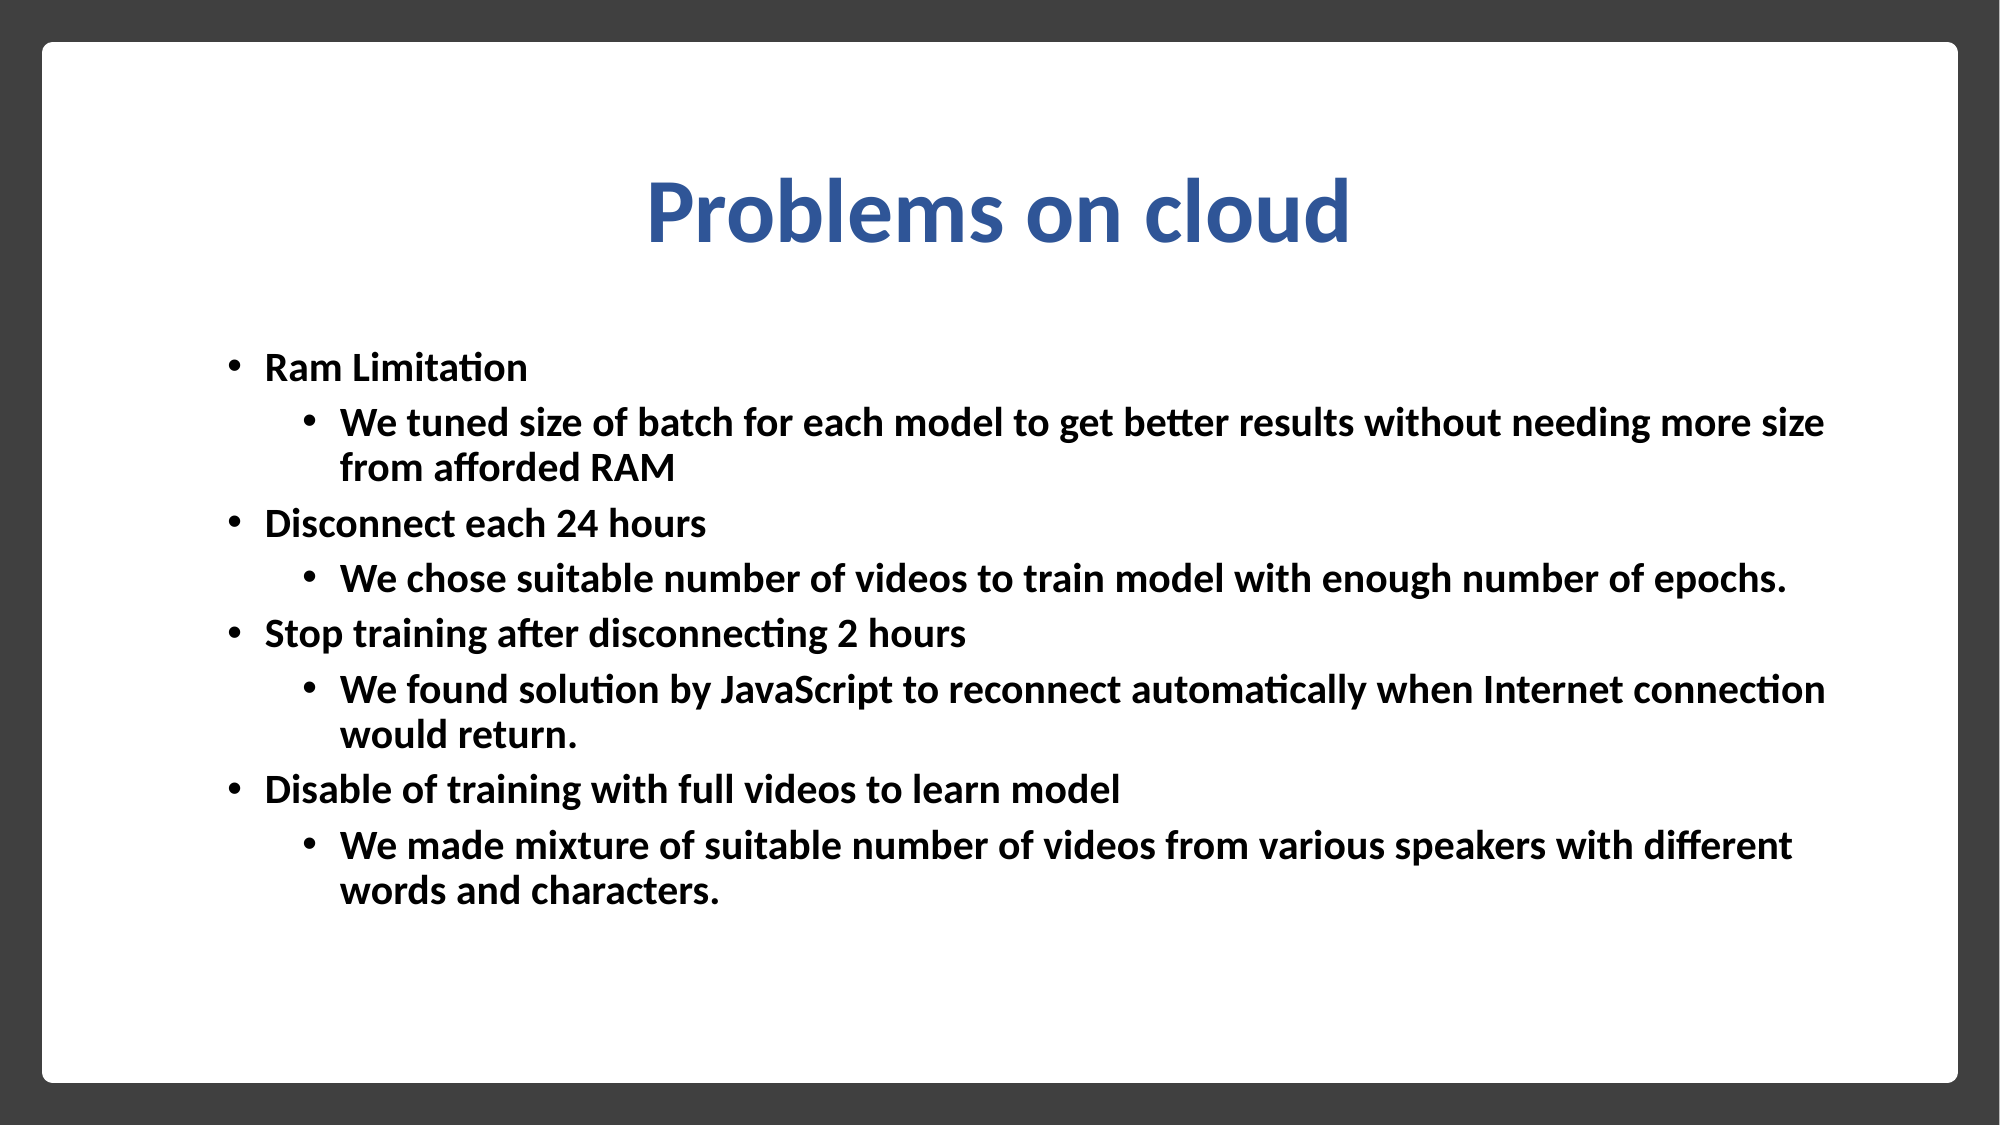

Problems on cloud
Ram Limitation
We tuned size of batch for each model to get better results without needing more size from afforded RAM
Disconnect each 24 hours
We chose suitable number of videos to train model with enough number of epochs.
Stop training after disconnecting 2 hours
We found solution by JavaScript to reconnect automatically when Internet connection would return.
Disable of training with full videos to learn model
We made mixture of suitable number of videos from various speakers with different words and characters.